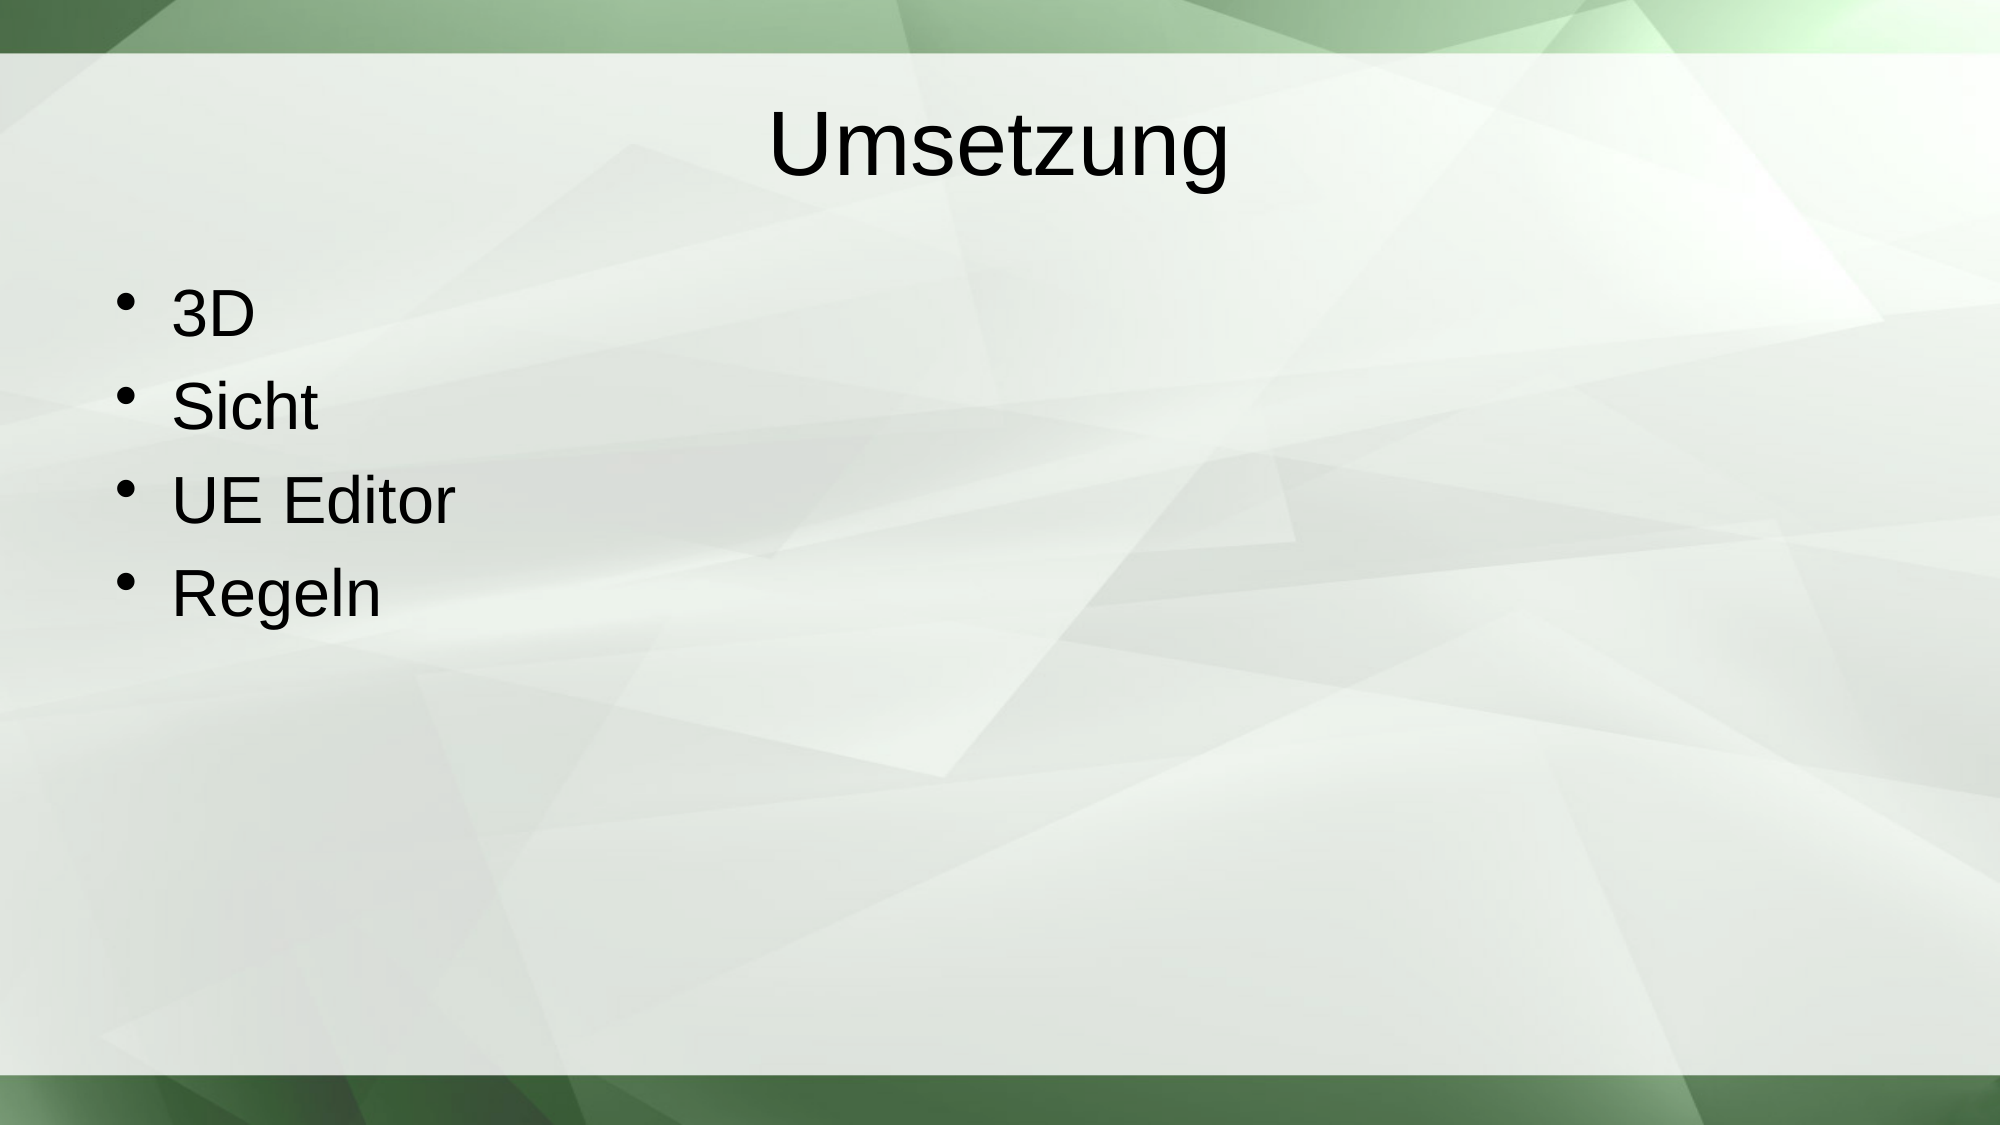

# Umsetzung
3D
Sicht
UE Editor
Regeln